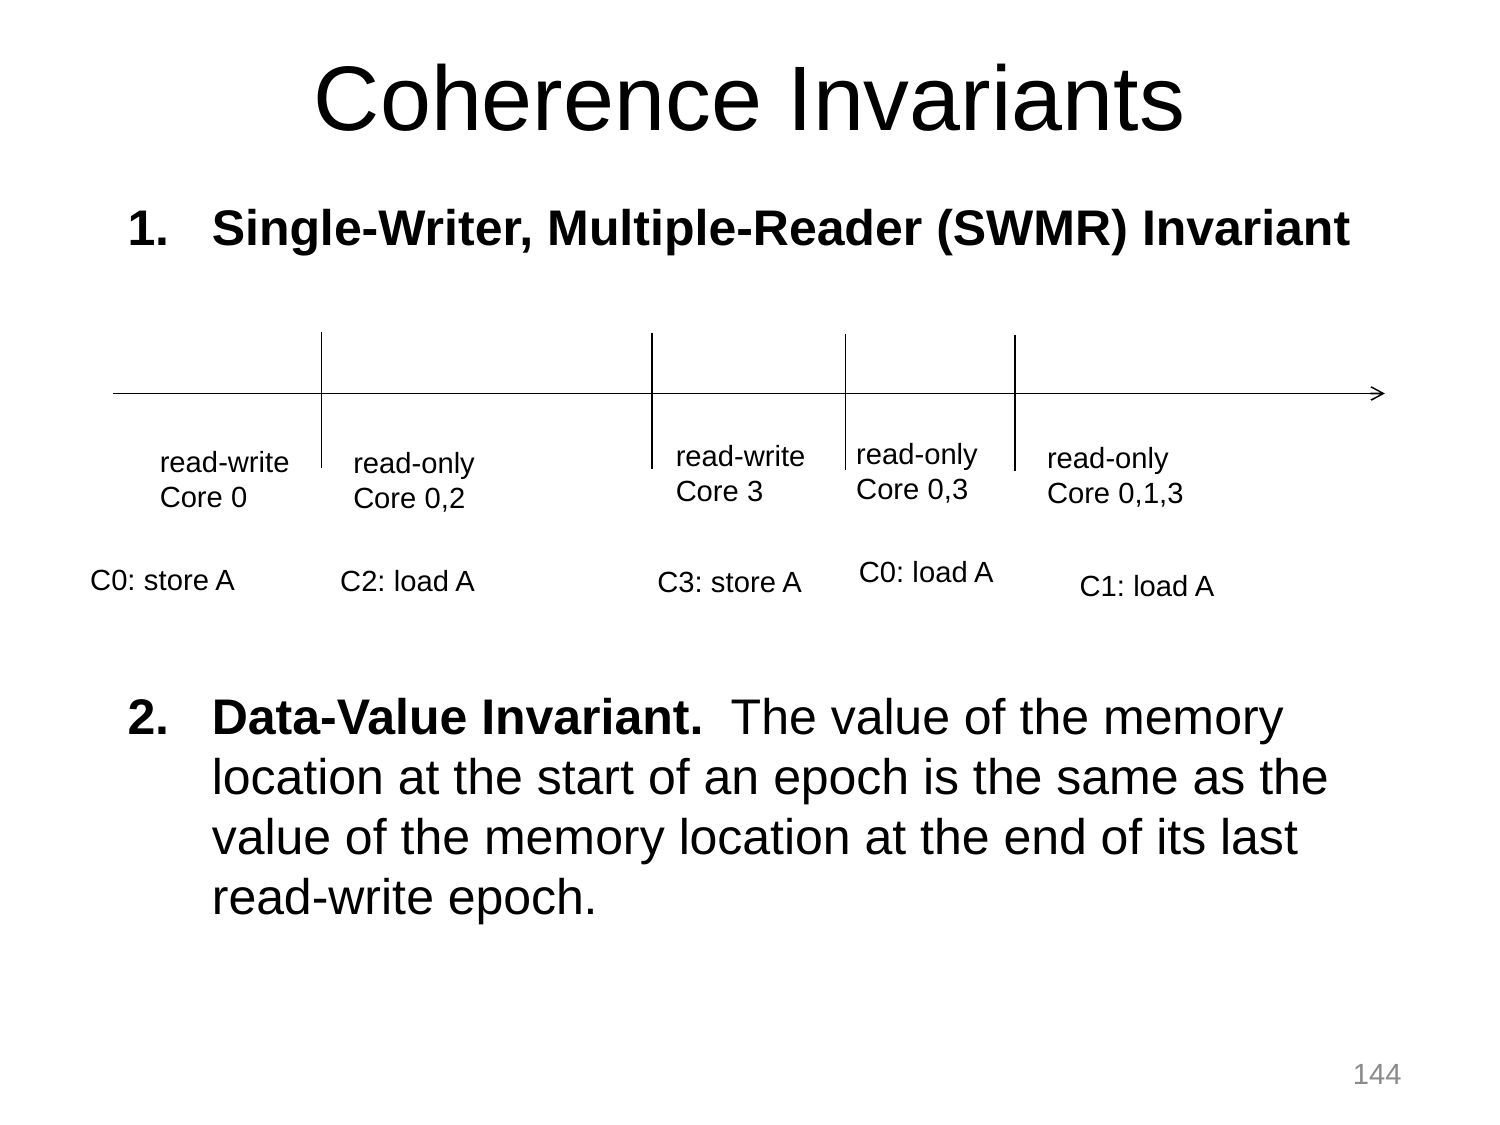

# Coherence Invariants
Single-Writer, Multiple-Reader (SWMR) Invariant

Data-Value Invariant.  The value of the memory location at the start of an epoch is the same as the value of the memory location at the end of its last read-write epoch.
read-only
Core 0,3
read-write
Core 3
read-only
Core 0,1,3
read-write
Core 0
read-only
Core 0,2
C0: load A
C0: store A
C2: load A
C3: store A
C1: load A
144